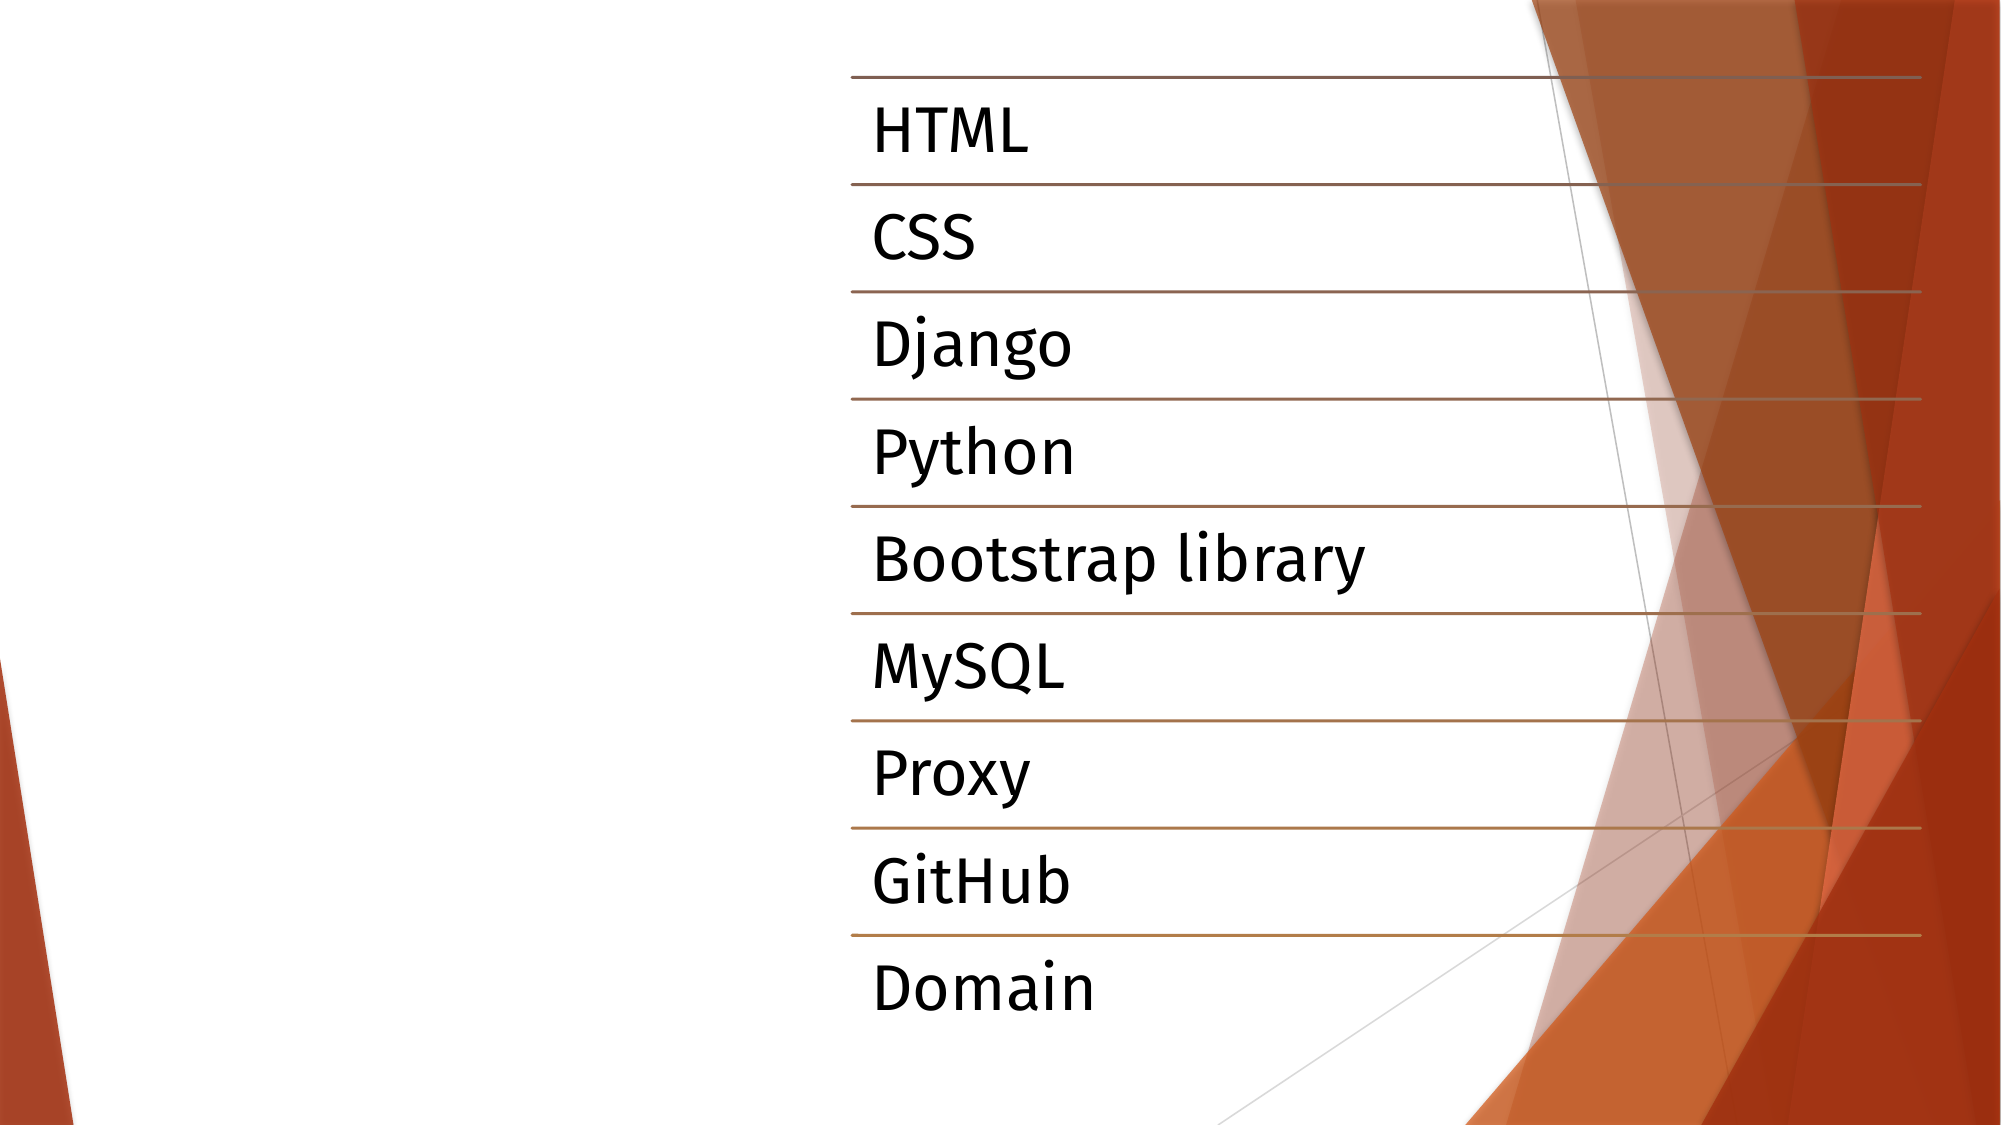

HTML
CSS
Django
Python
Bootstrap library
MySQL
Proxy
GitHub
Domain
# Implementation Details